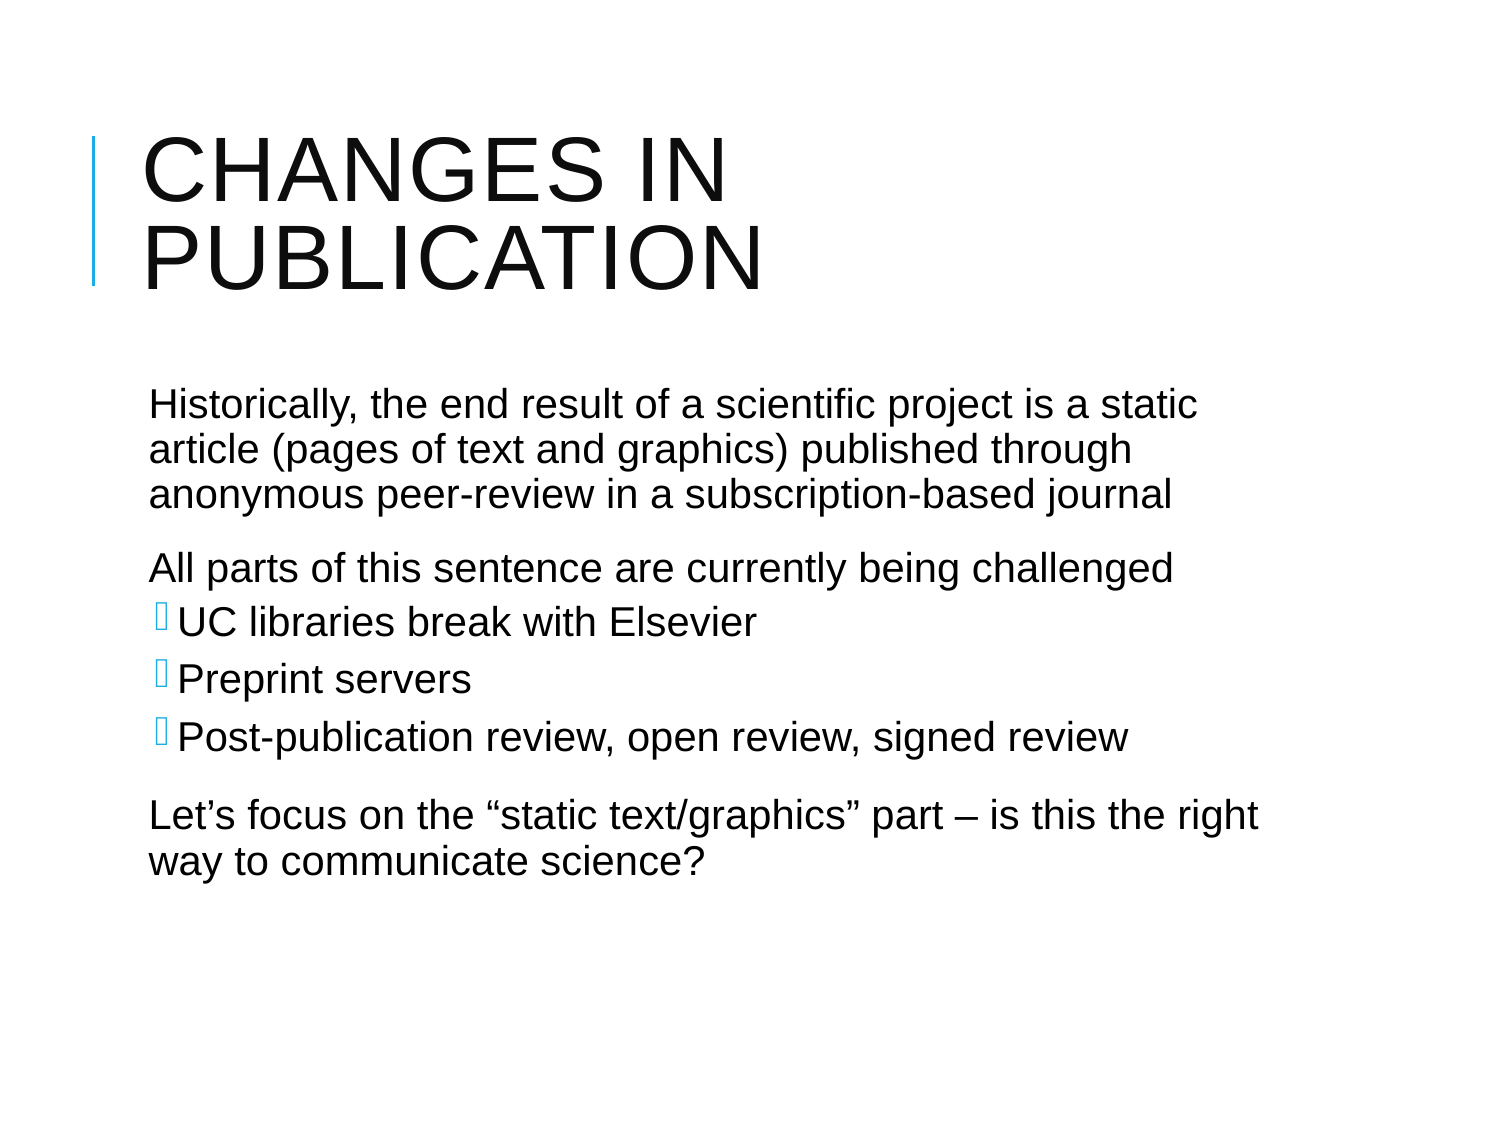

# Changes in publication
Historically, the end result of a scientific project is a static article (pages of text and graphics) published through anonymous peer-review in a subscription-based journal
All parts of this sentence are currently being challenged
UC libraries break with Elsevier
Preprint servers
Post-publication review, open review, signed review
Let’s focus on the “static text/graphics” part – is this the right way to communicate science?